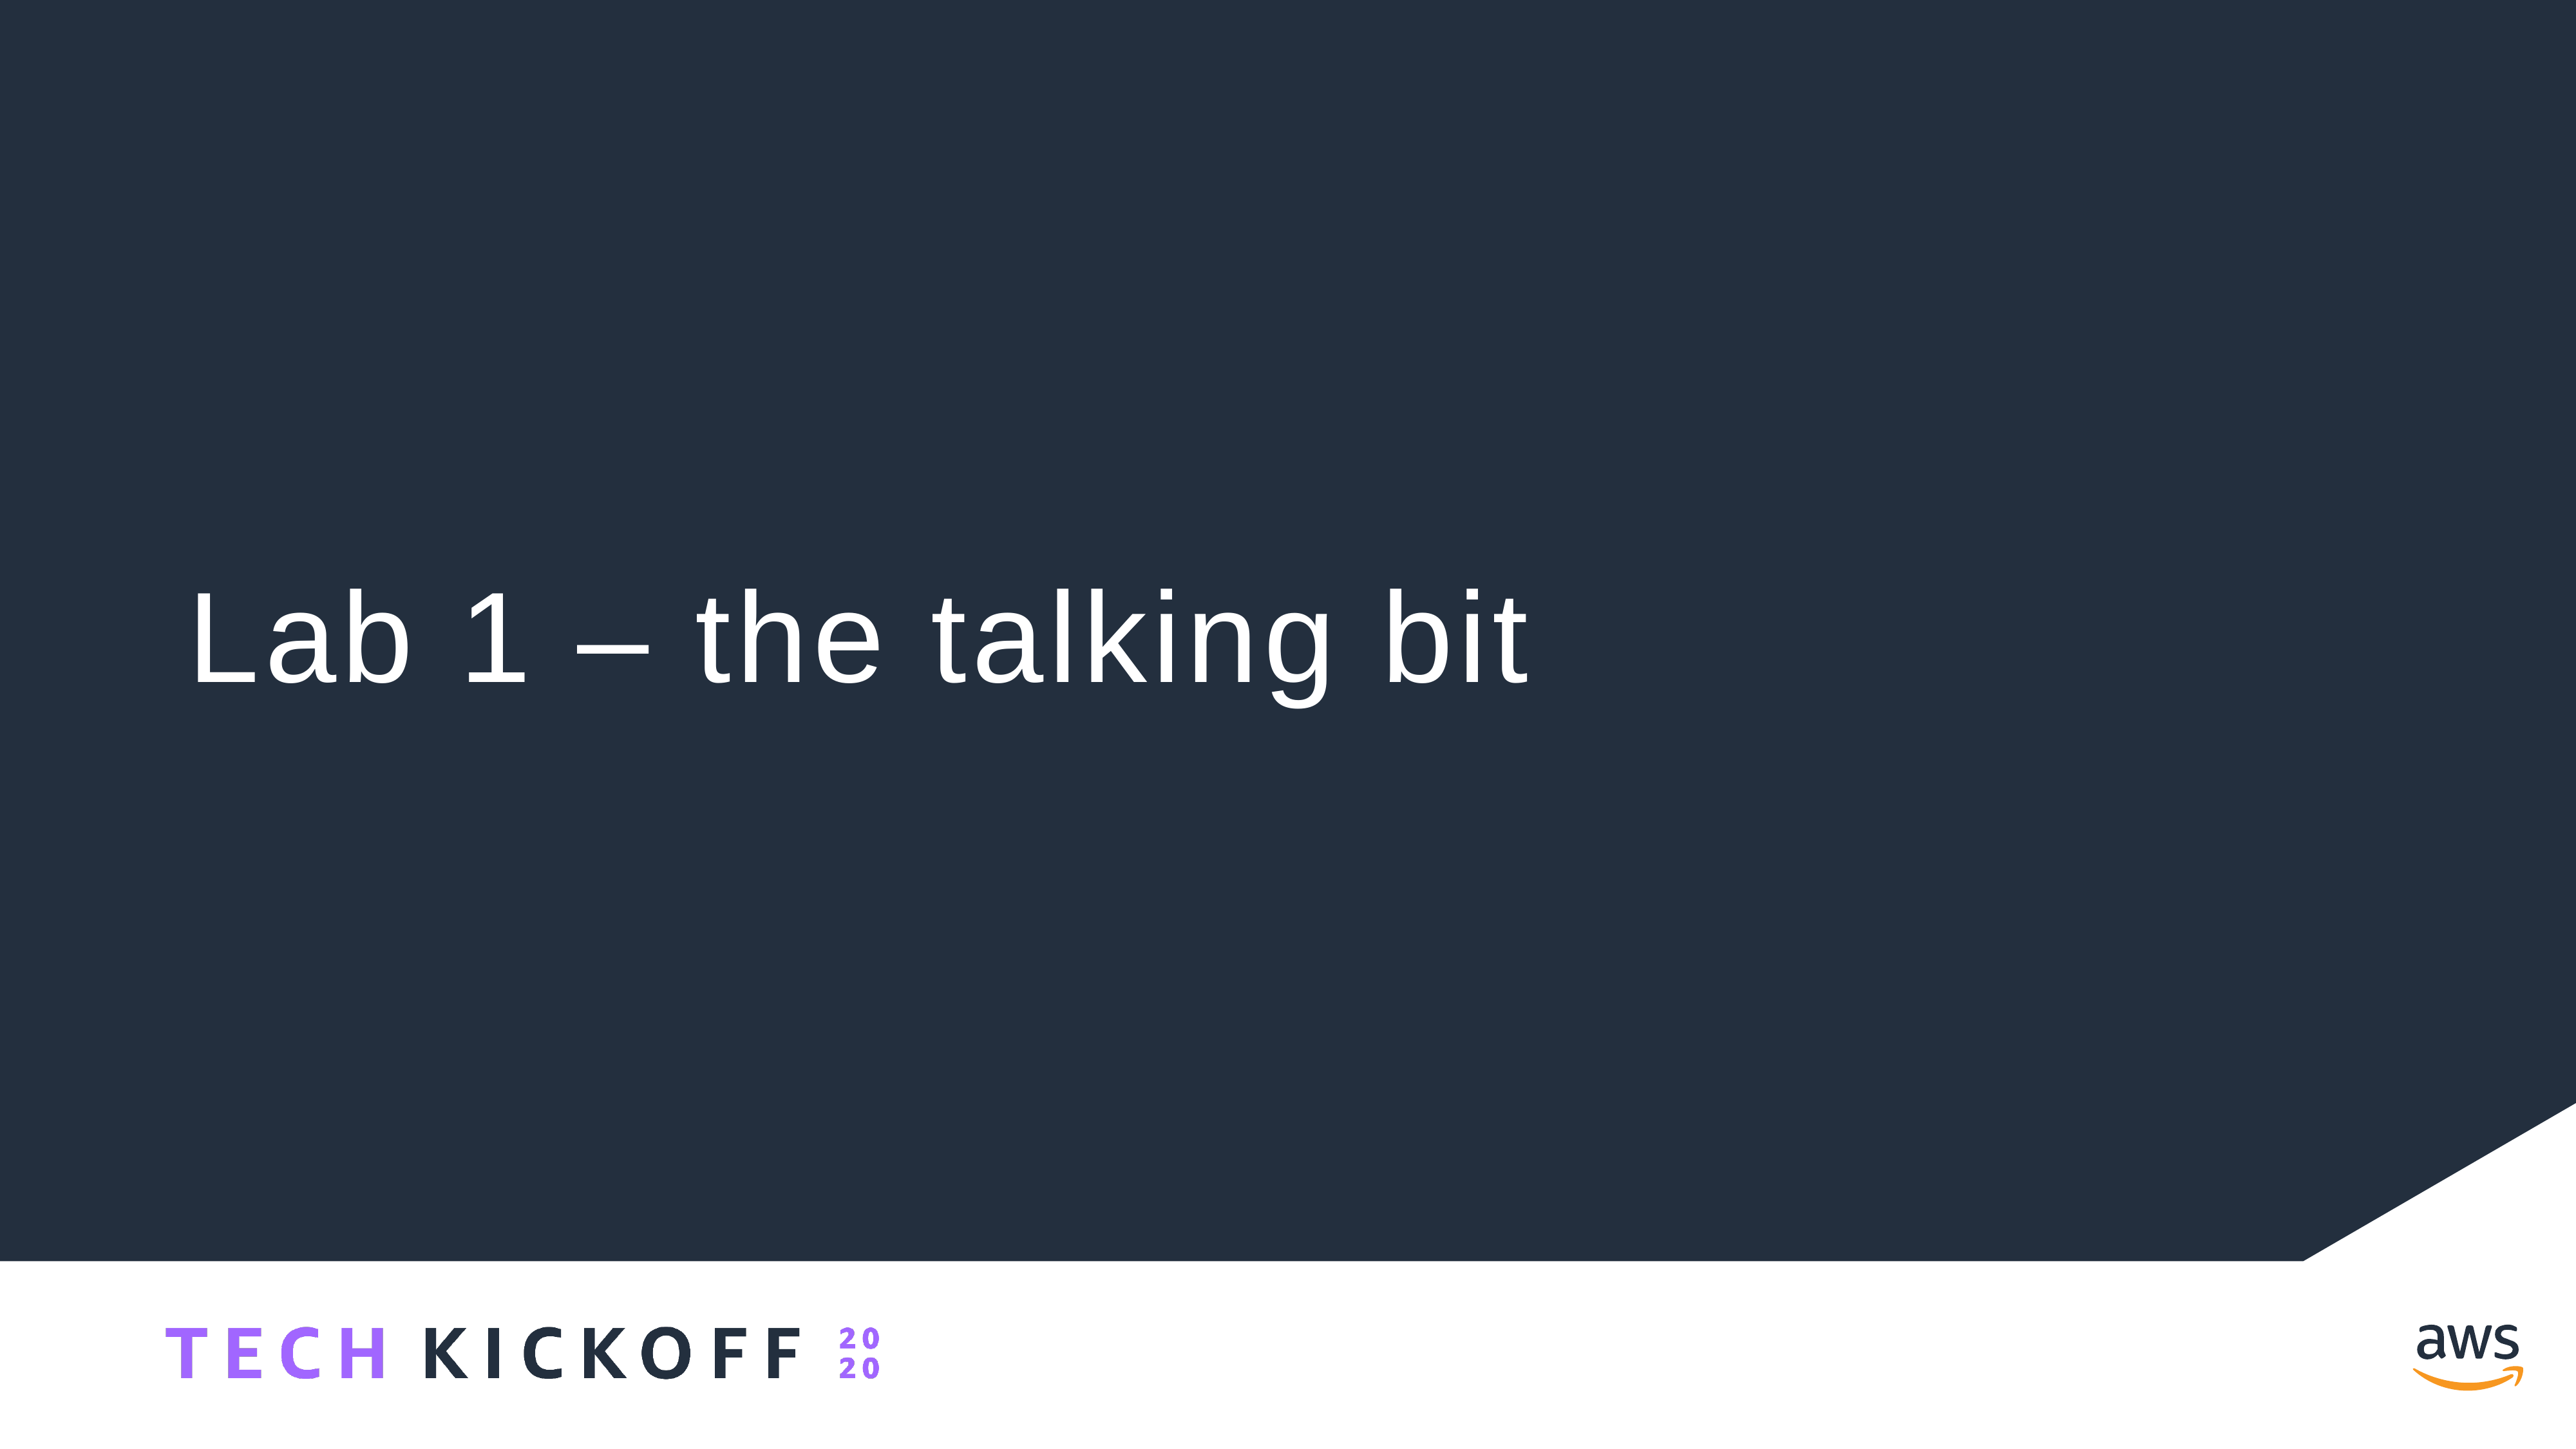

# Lab 1 – the talking bit